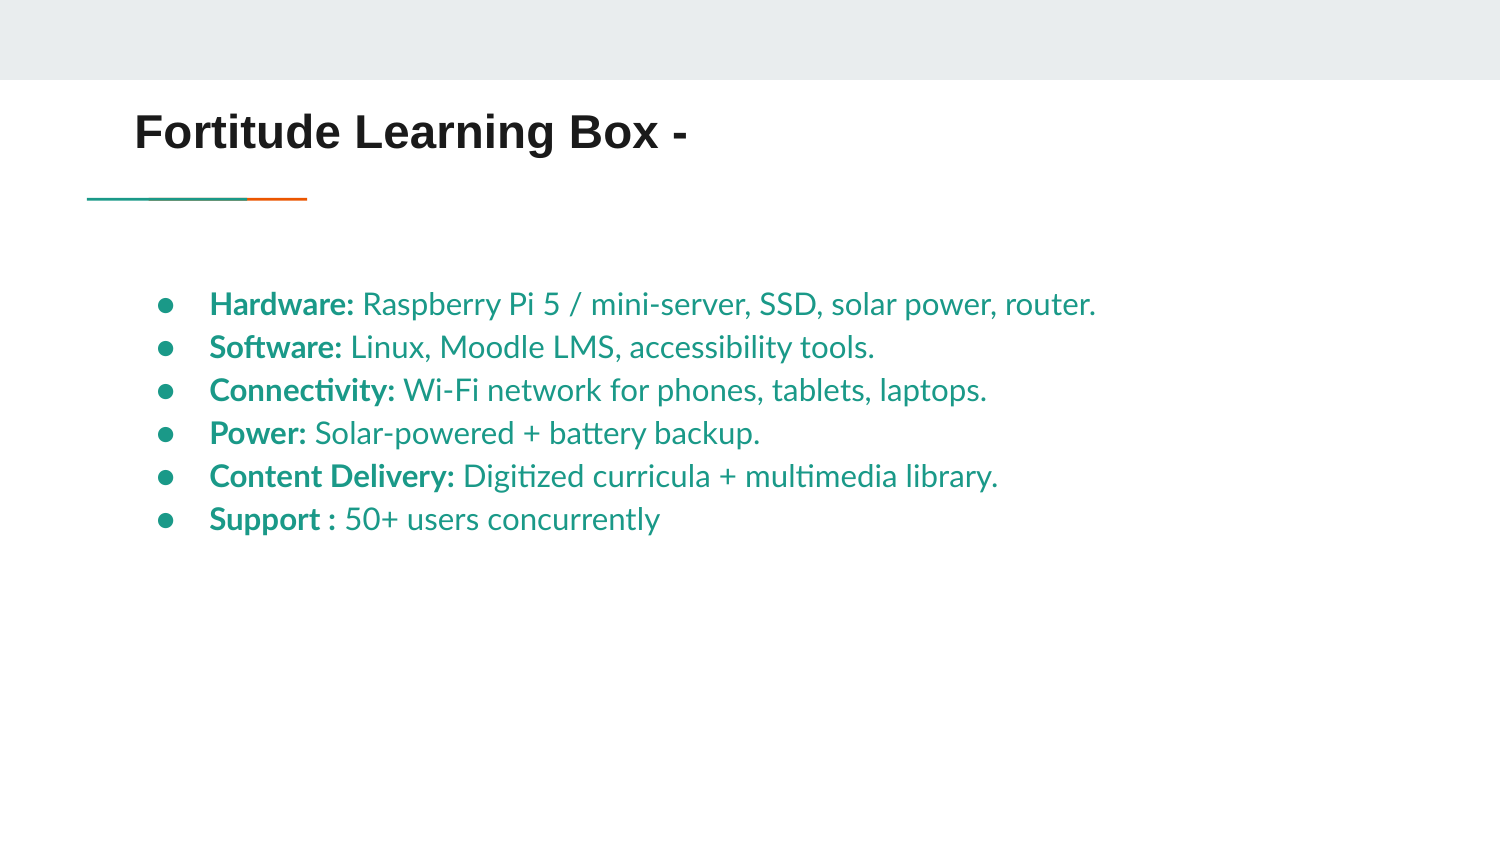

# Fortitude Learning Box -
Hardware: Raspberry Pi 5 / mini-server, SSD, solar power, router.
Software: Linux, Moodle LMS, accessibility tools.
Connectivity: Wi-Fi network for phones, tablets, laptops.
Power: Solar-powered + battery backup.
Content Delivery: Digitized curricula + multimedia library.
Support : 50+ users concurrently